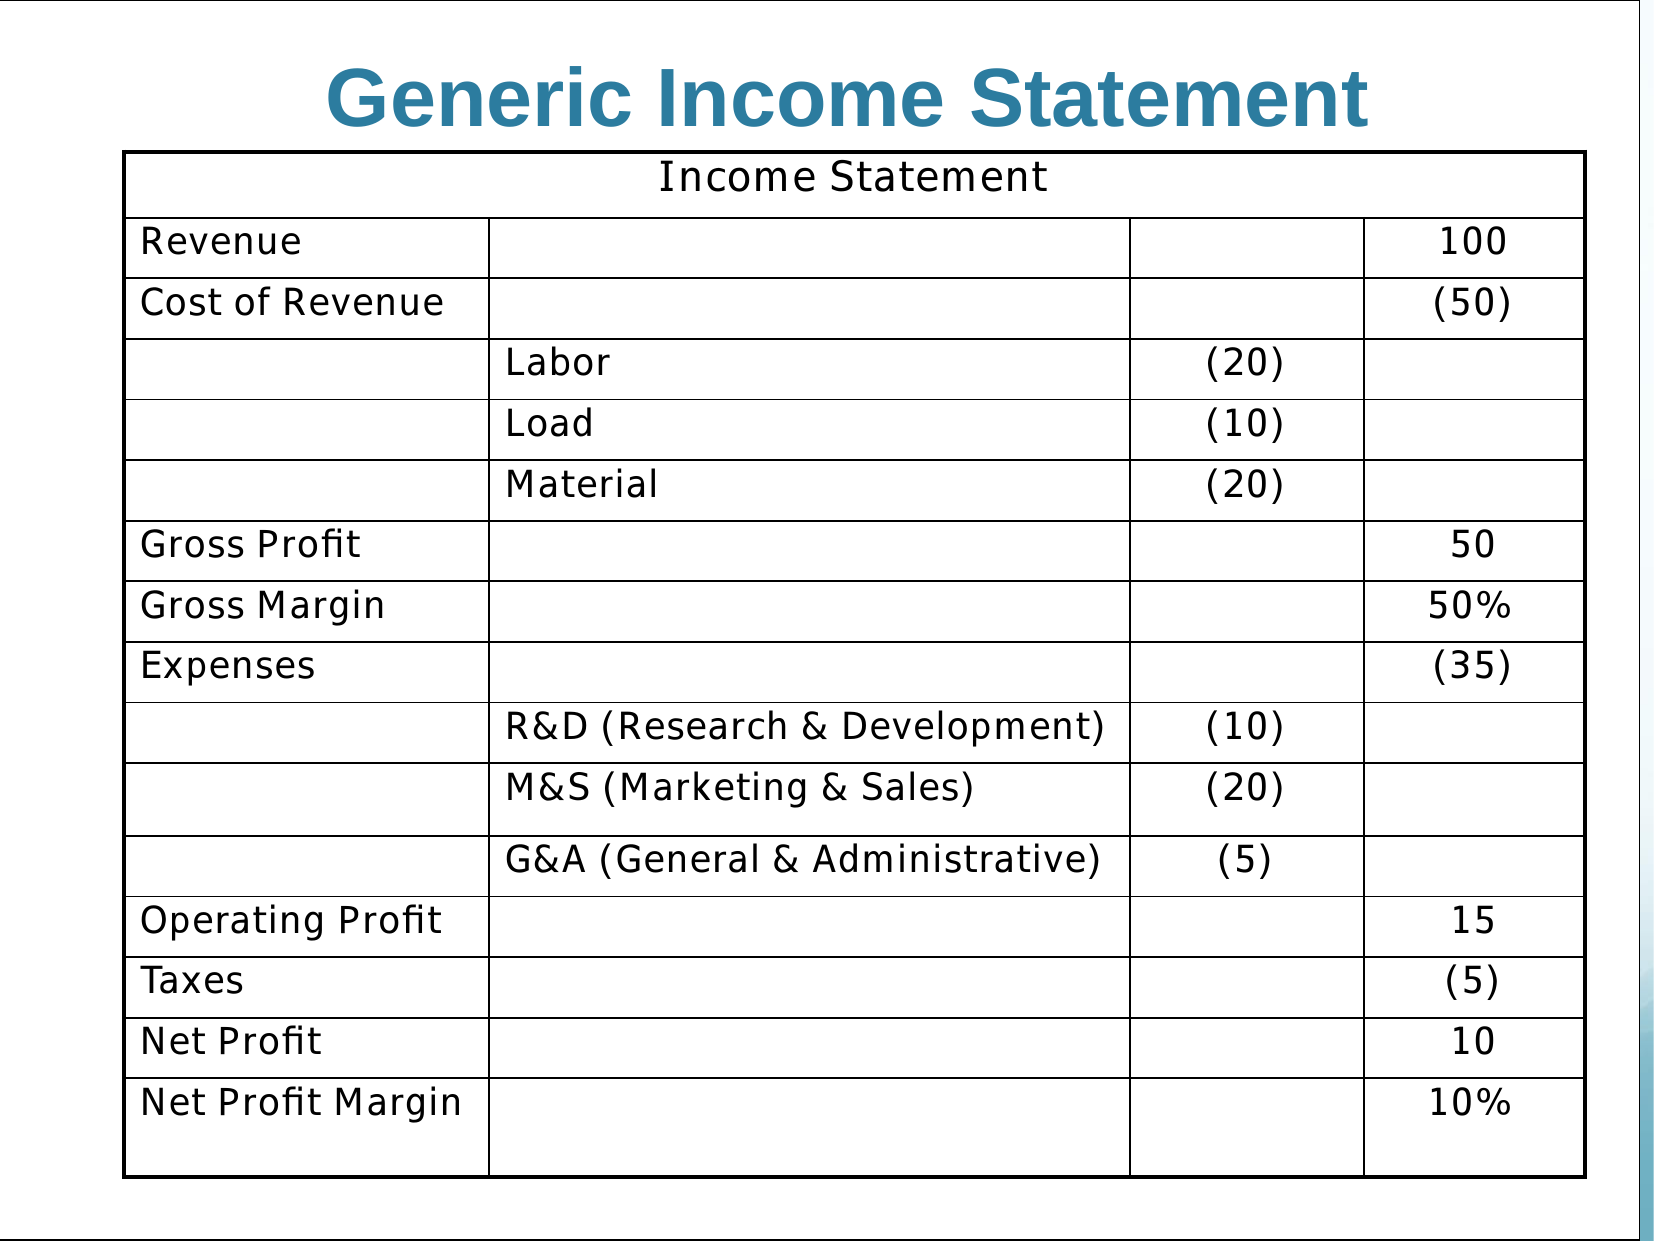

# Generic Income Statement

| Income Statement |  |  |  |
| --- | --- | --- | --- |
| Revenue |  |  | 100 |
| Cost of Revenue |  |  | (50) |
|  | Labor | (20) |  |
|  | Load | (10) |  |
|  | Material | (20) |  |
| Gross Profit |  |  | 50 |
| Gross Margin |  |  | 50% |
| Expenses |  |  | (35) |
|  | R&D (Research & Development) | (10) |  |
|  | M&S (Marketing & Sales) | (20) |  |
|  | G&A (General & Administrative) | (5) |  |
| Operating Profit |  |  | 15 |
| Taxes |  |  | (5) |
| Net Profit |  |  | 10 |
| Net Profit Margin |  |  | 10% |
22